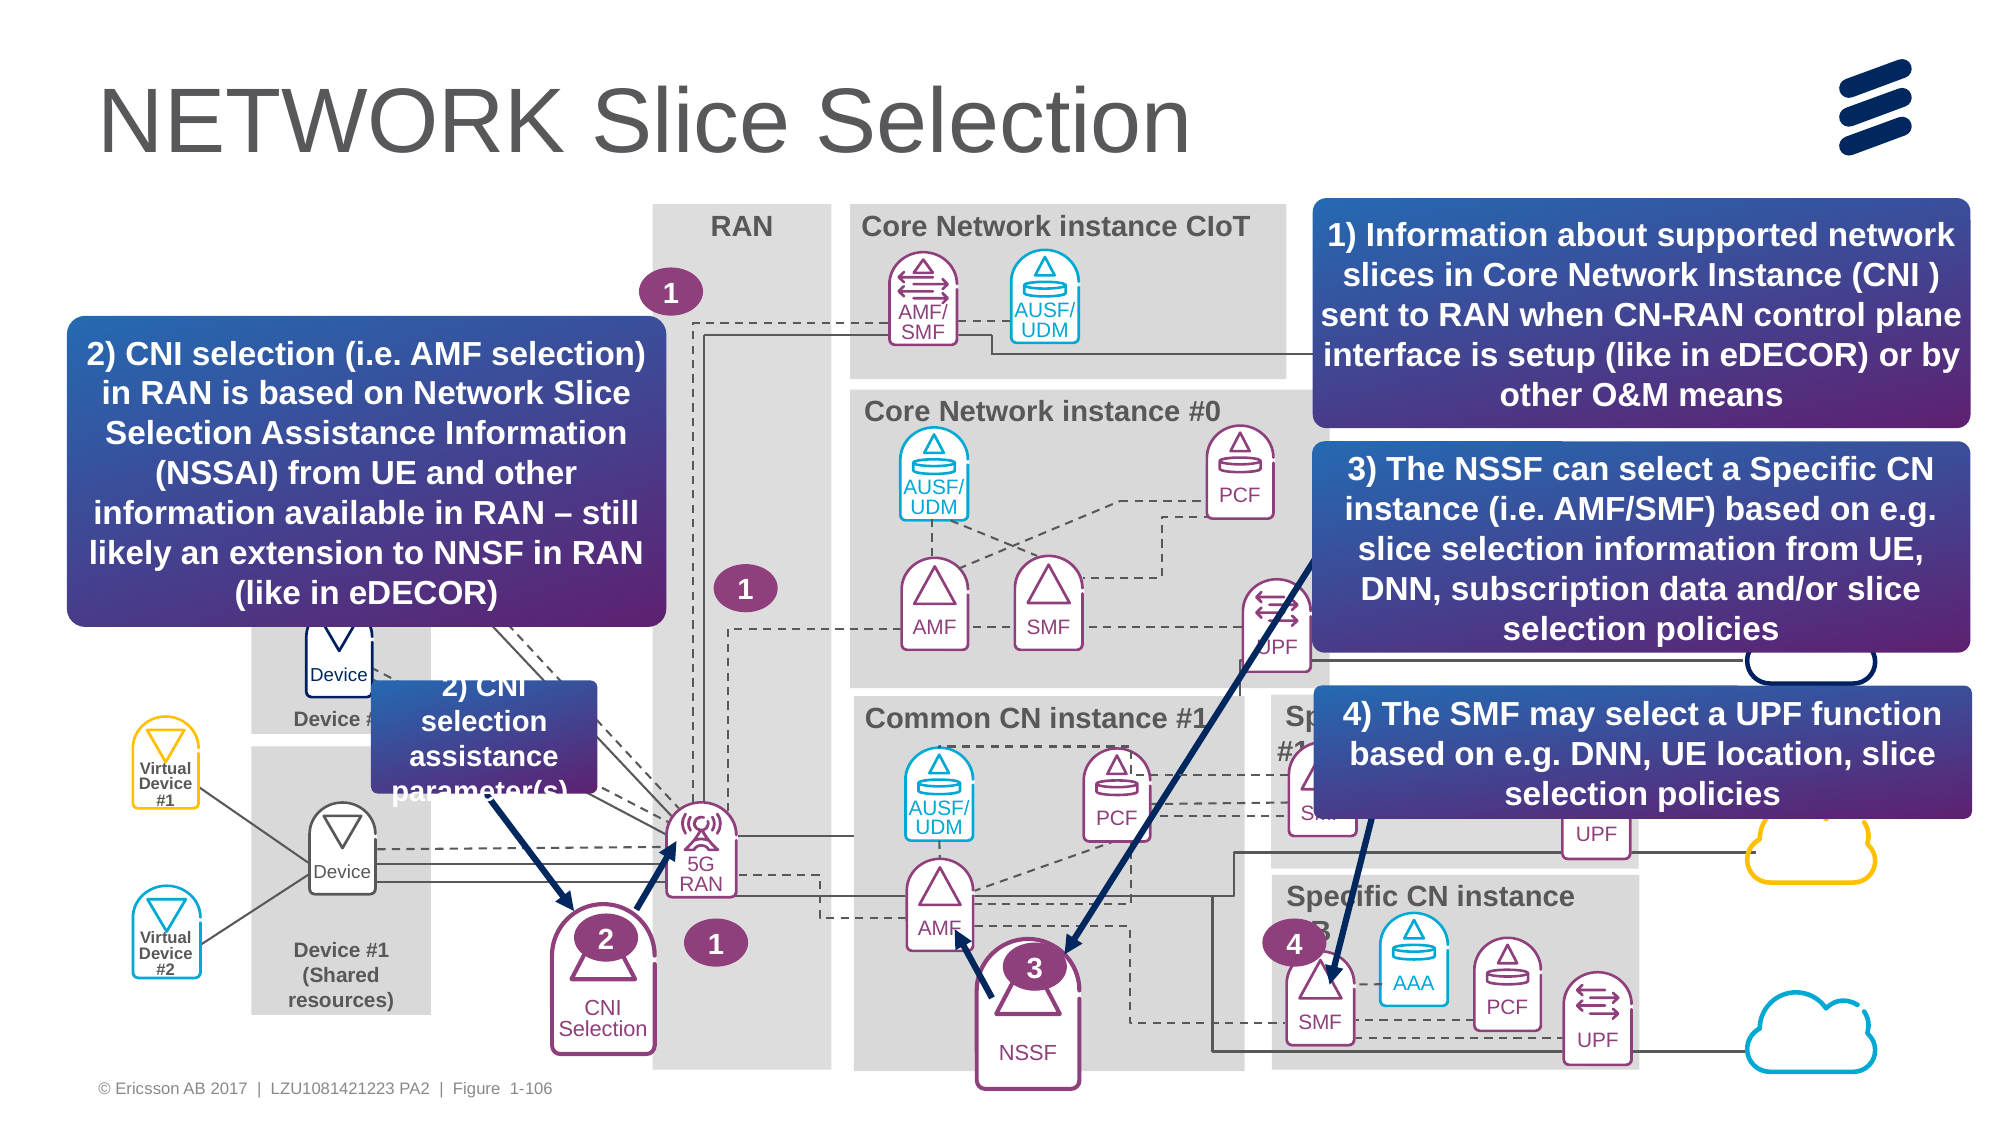

# NETWORK Slice Selection
1) Information about supported network slices in Core Network Instance (CNI ) sent to RAN when CN-RAN control plane interface is setup (like in eDECOR) or by other O&M means
RAN
 Core Network instance CIoT

AUSF/UDM

AMF/ SMF
1

2) CNI selection (i.e. AMF selection) in RAN is based on Network Slice Selection Assistance Information (NSSAI) from UE and other information available in RAN – still likely an extension to NNSF in RAN (like in eDECOR)
 Core Network instance #0
CIoT Device

Device

PCF

AUSF/UDM
3) The NSSF can select a Specific CN instance (i.e. AMF/SMF) based on e.g. slice selection information from UE, DNN, subscription data and/or slice selection policies

SMF

AMF
1
Device #0

UPF

Device
2) CNI selection
assistance
parameter(s)
4) The SMF may select a UPF function based on e.g. DNN, UE location, slice selection policies
 Specific CN instance #1A
 Common CN instance #1

Virtual Device #1

SMF
Device #1 (Shared resources)

AUSF/UDM

PCF

UPF

5G
RAN

Device

AMF
 Specific CN instance #1B

Virtual Device #2

CNI
Selection

AAA
2
1
4

PCF

NSSF
3

SMF

UPF